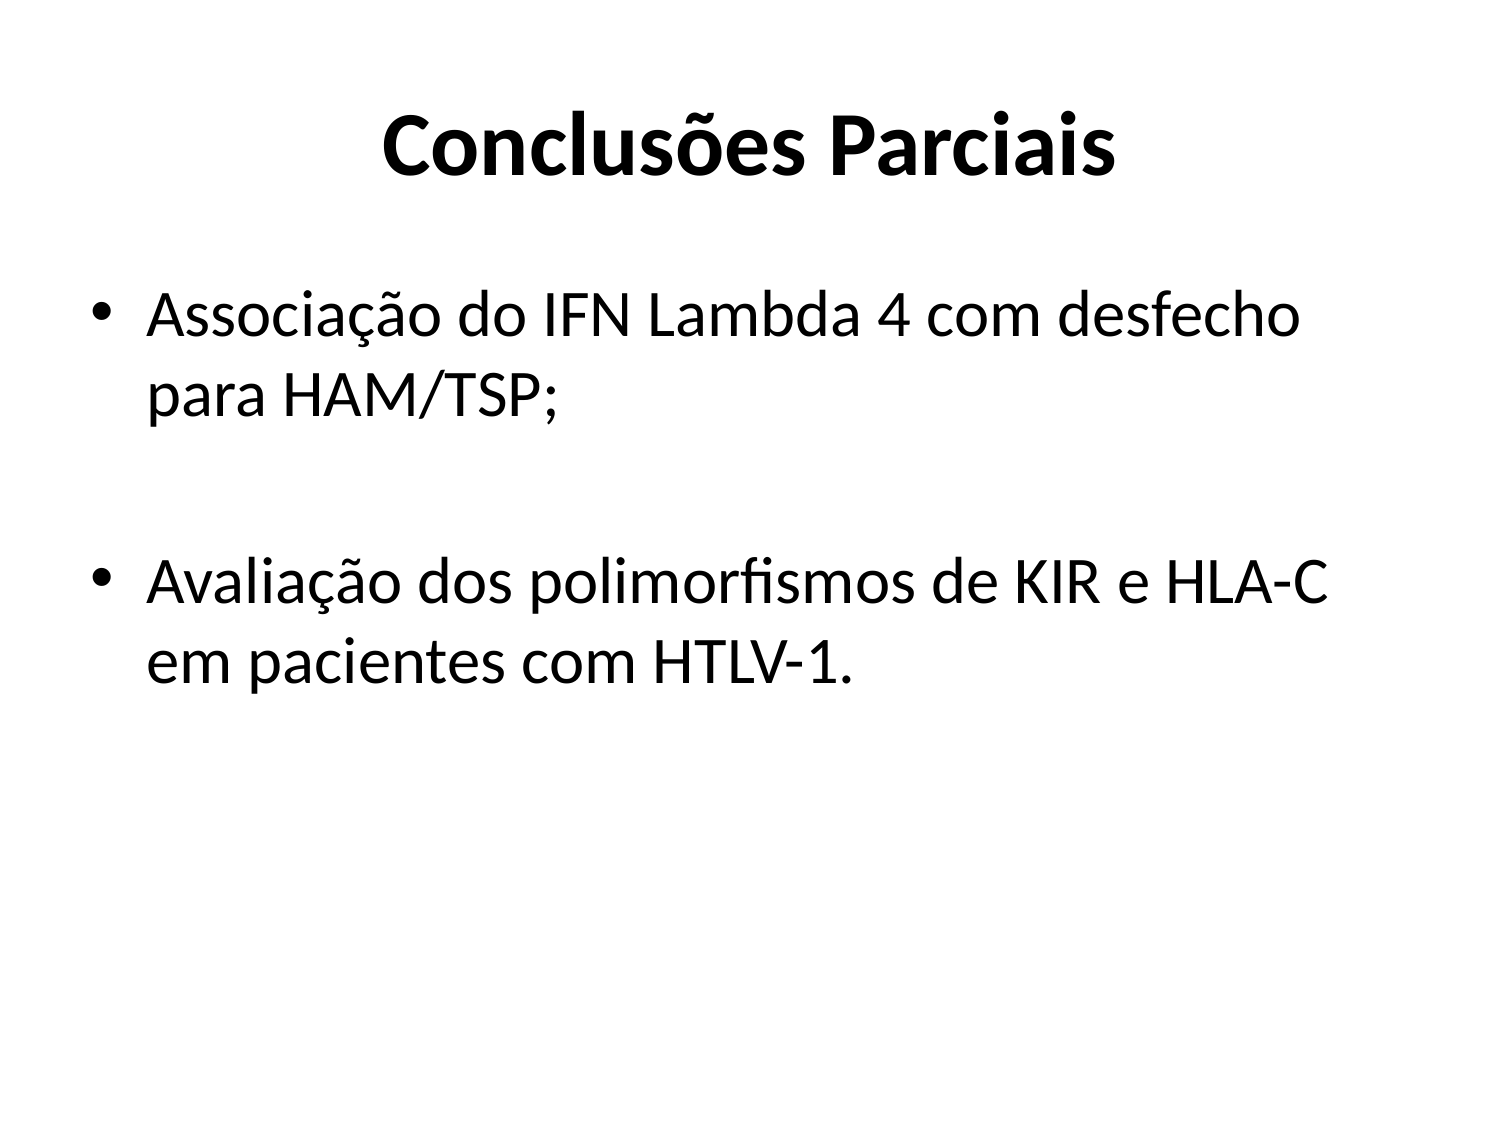

# Conclusões Parciais
Associação do IFN Lambda 4 com desfecho para HAM/TSP;

Avaliação dos polimorfismos de KIR e HLA-C em pacientes com HTLV-1.